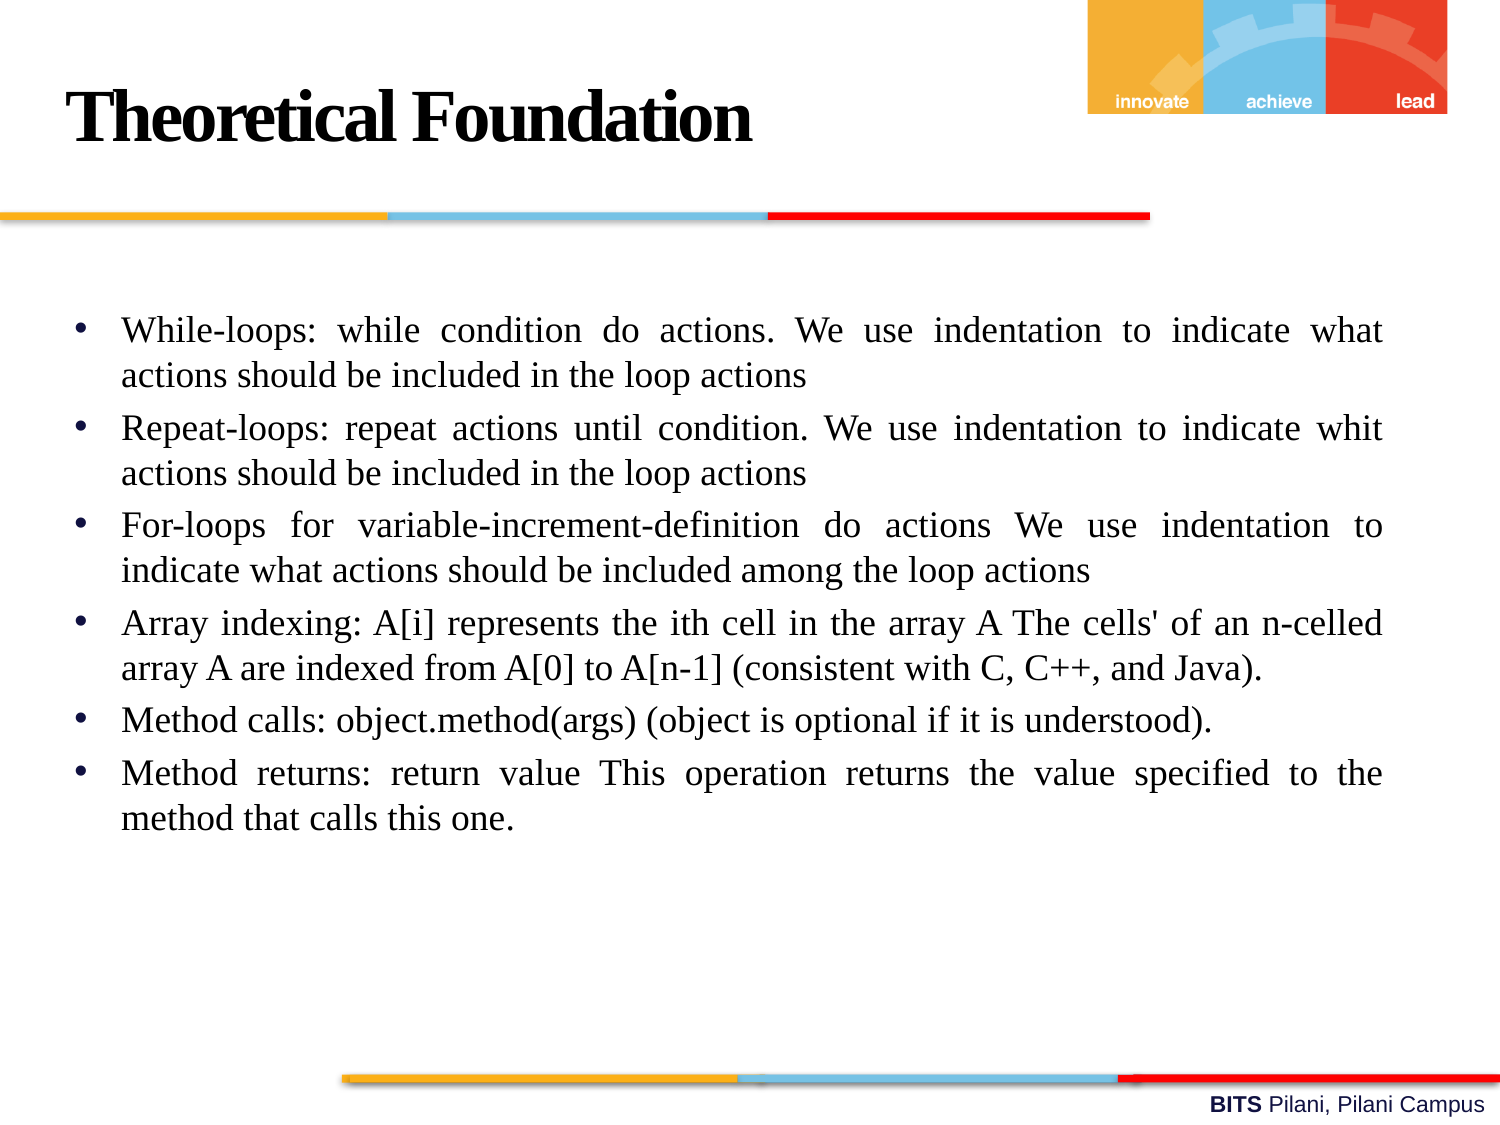

Theoretical Foundation

While-loops: while condition do actions. We use indentation to indicate what actions should be included in the loop actions
Repeat-loops: repeat actions until condition. We use indentation to indicate whit actions should be included in the loop actions
For-loops for variable-increment-definition do actions We use indentation to indicate what actions should be included among the loop actions
Array indexing: A[i] represents the ith cell in the array A The cells' of an n-celled array A are indexed from A[0] to A[n-1] (consistent with C, C++, and Java).
Method calls: object.method(args) (object is optional if it is understood).
Method returns: return value This operation returns the value specified to the method that calls this one.